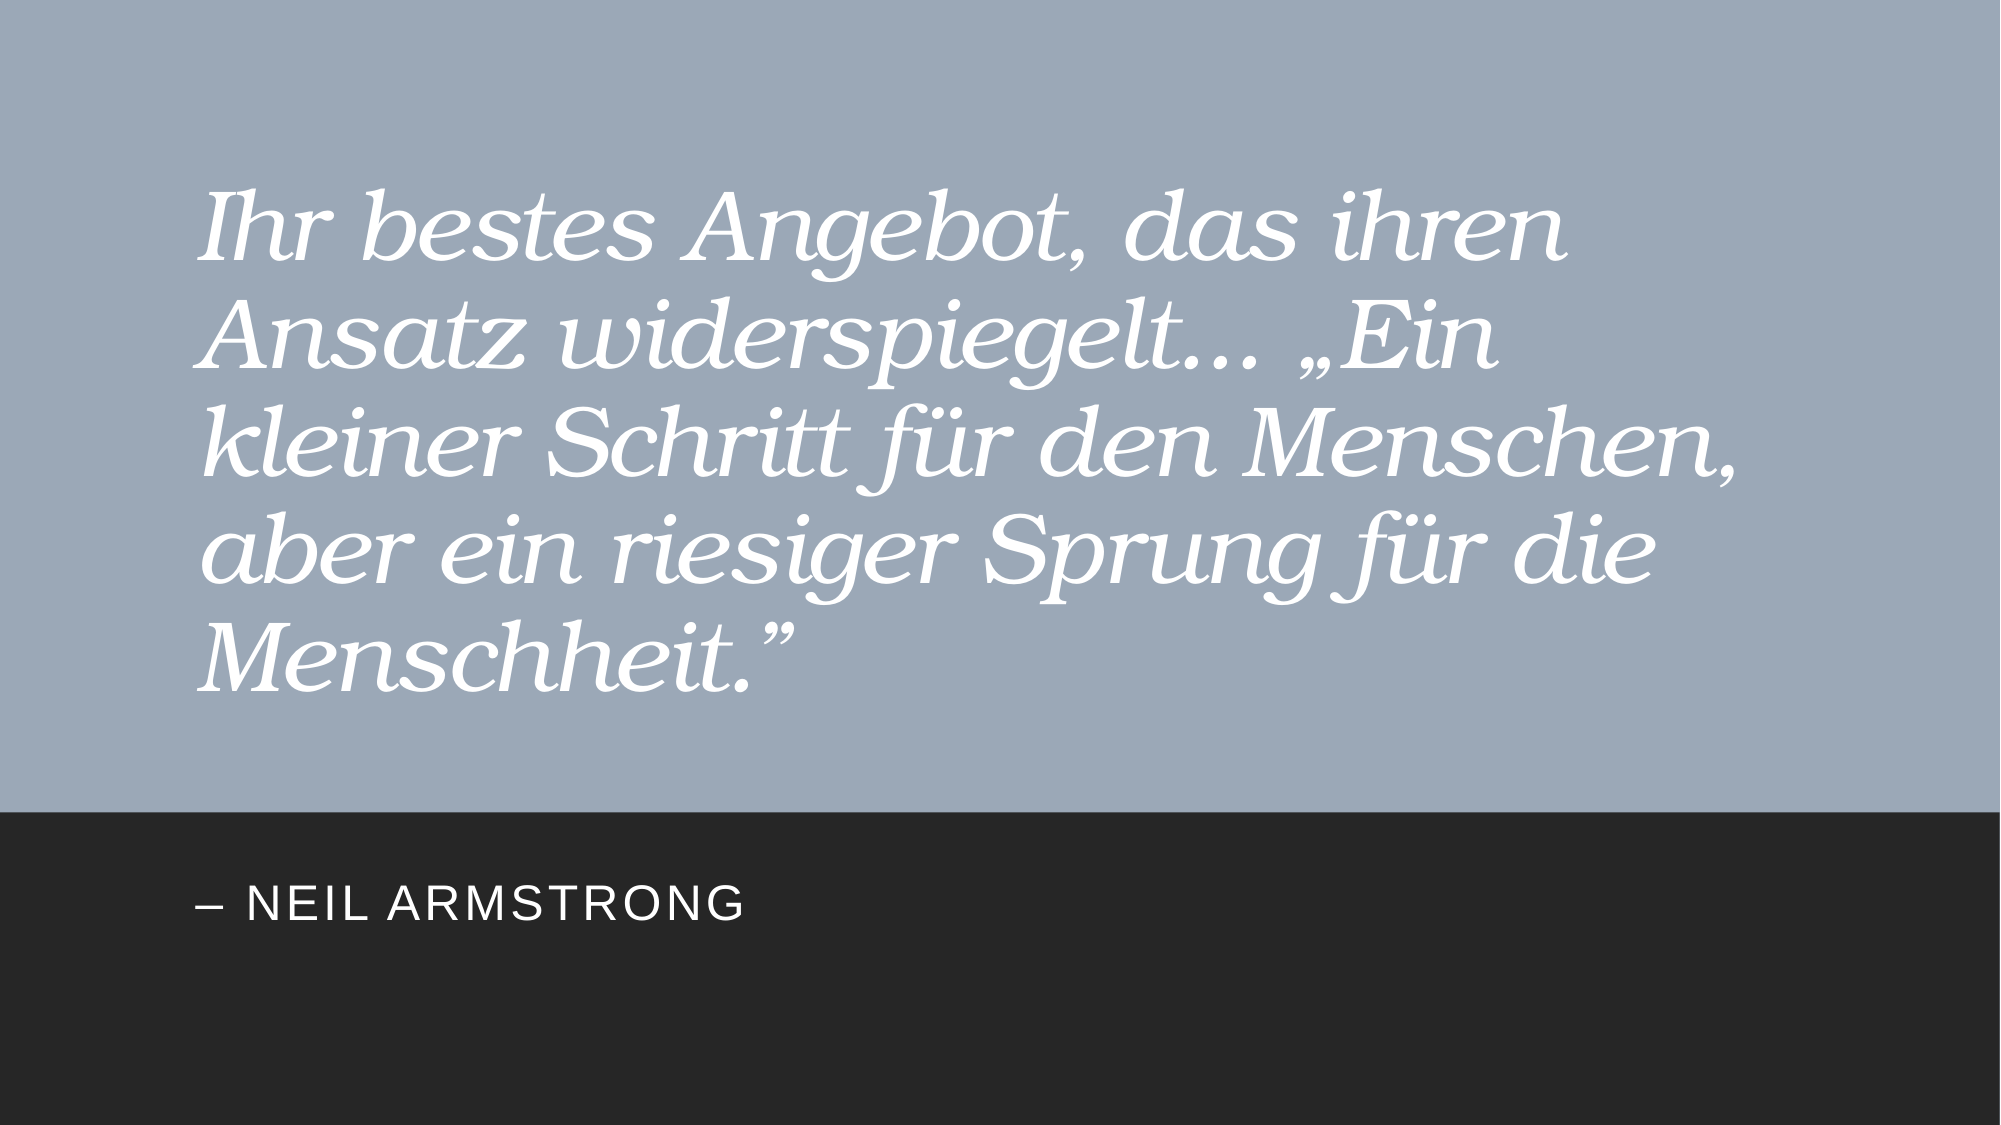

# Ihr bestes Angebot, das ihren Ansatz widerspiegelt... „Ein kleiner Schritt für den Menschen, aber ein riesiger Sprung für die Menschheit.”

– Neil Armstrong